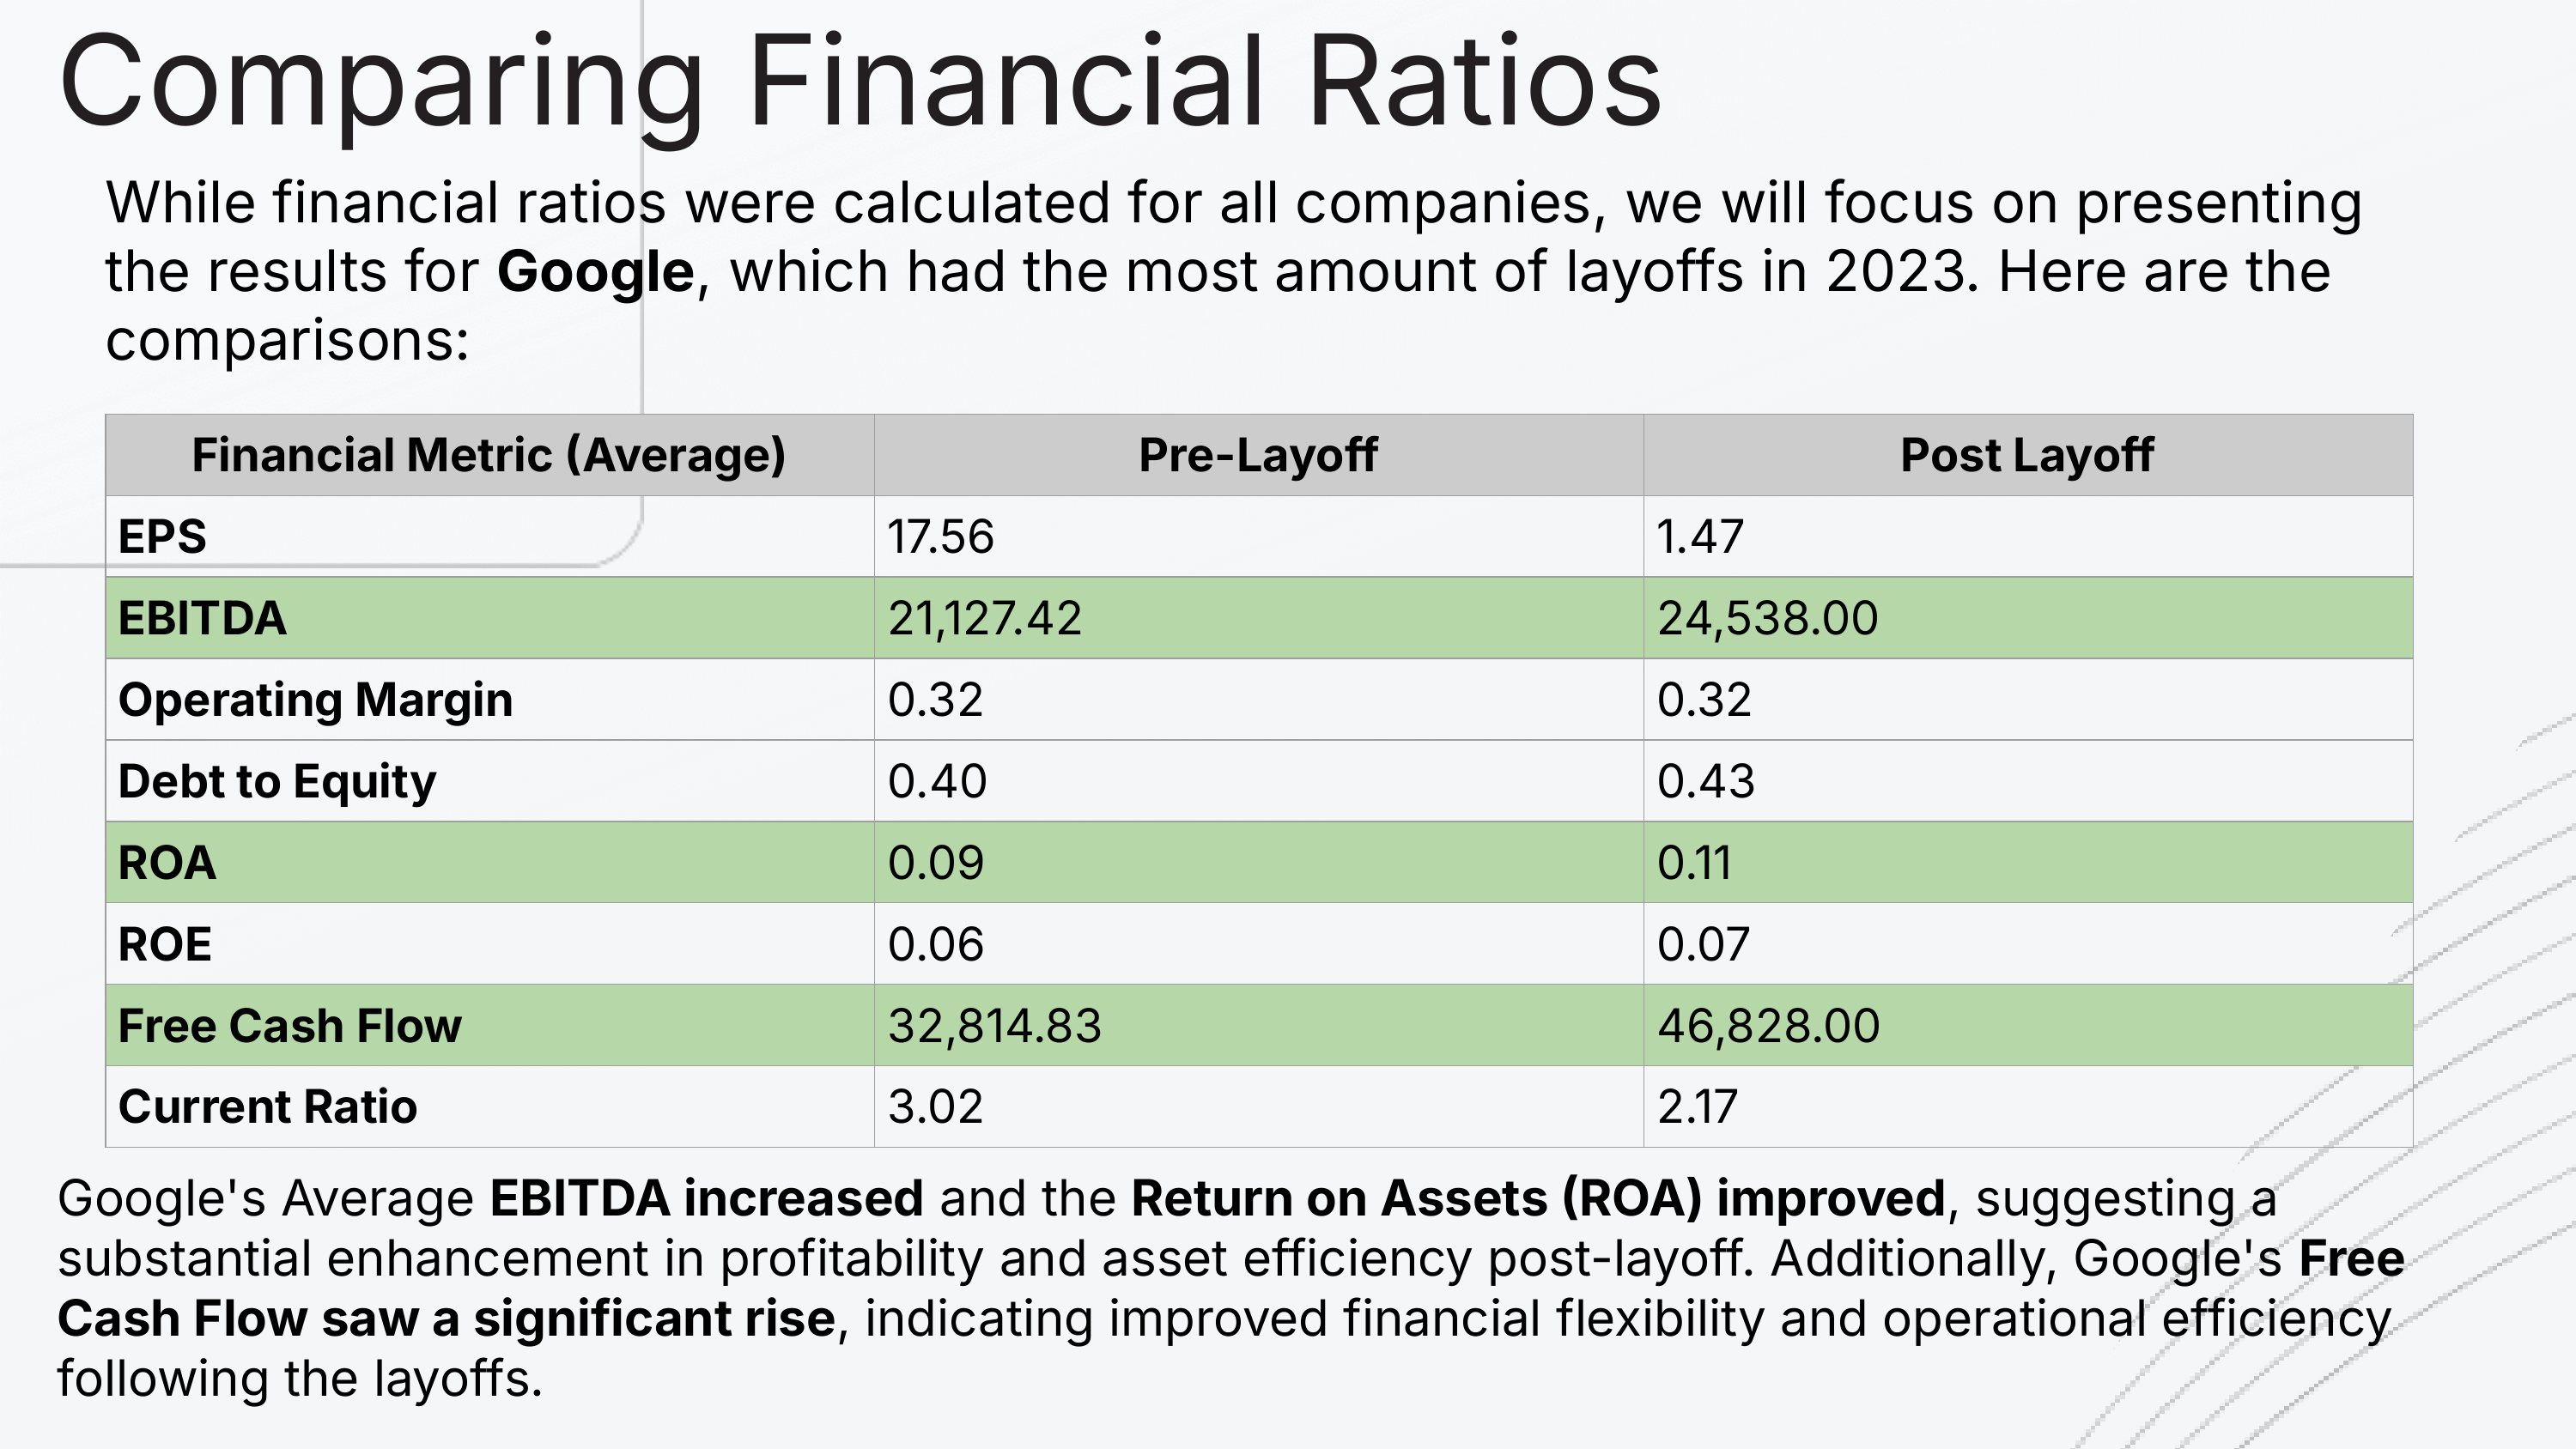

Comparing Financial Ratios

While financial ratios were calculated for all companies, we will focus on presenting the results for Google, which had the most amount of layoffs in 2023. Here are the comparisons:
| Financial Metric (Average) | Pre-Layoff | Post Layoff |
| --- | --- | --- |
| EPS | 17.56 | 1.47 |
| EBITDA | 21,127.42 | 24,538.00 |
| Operating Margin | 0.32 | 0.32 |
| Debt to Equity | 0.40 | 0.43 |
| ROA | 0.09 | 0.11 |
| ROE | 0.06 | 0.07 |
| Free Cash Flow | 32,814.83 | 46,828.00 |
| Current Ratio | 3.02 | 2.17 |

Google's Average EBITDA increased and the Return on Assets (ROA) improved, suggesting a substantial enhancement in profitability and asset efficiency post-layoff. Additionally, Google's Free Cash Flow saw a significant rise, indicating improved financial flexibility and operational efficiency following the layoffs.